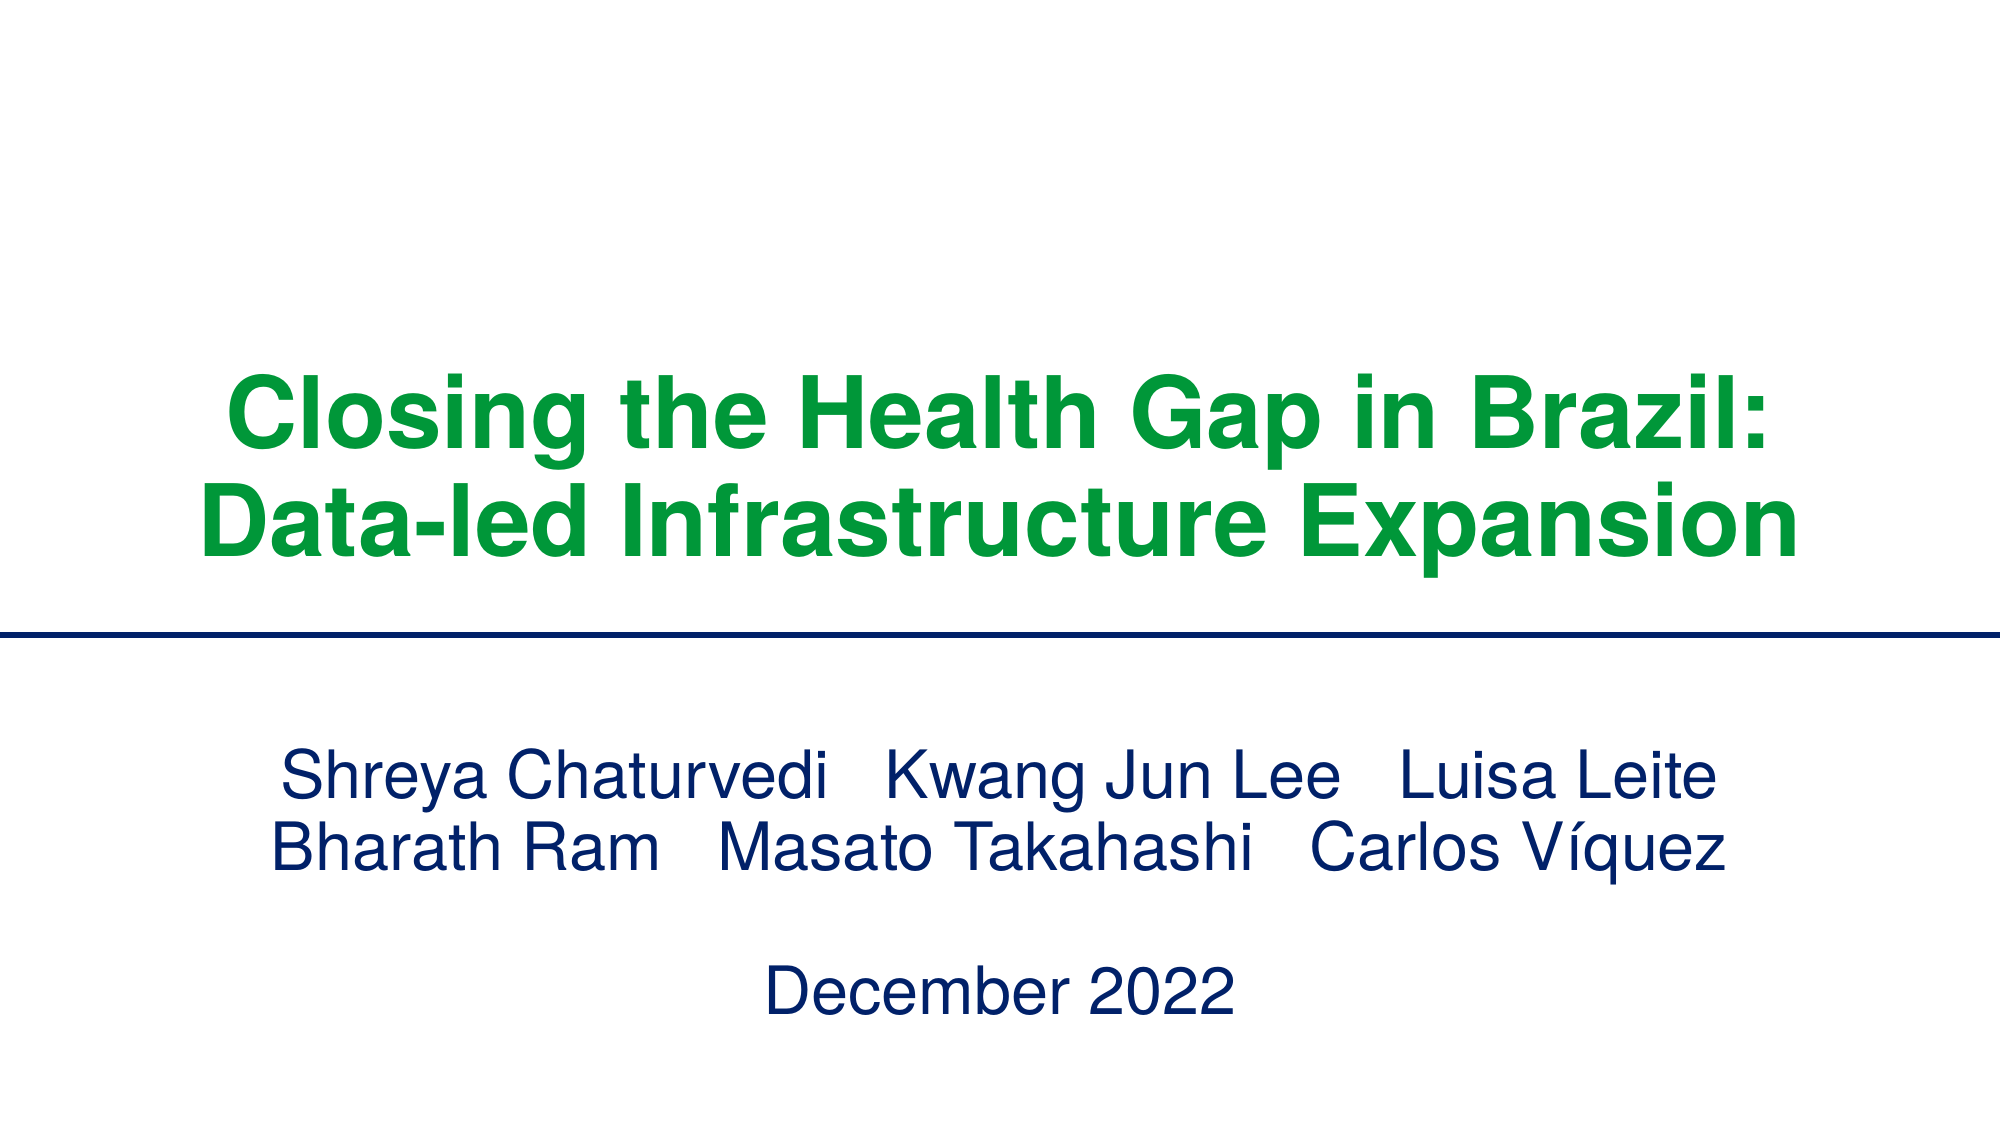

Closing the Health Gap in Brazil:
Data-led Infrastructure Expansion
Shreya Chaturvedi   Kwang Jun Lee   Luisa Leite
Bharath Ram   Masato Takahashi   Carlos Víquez

December 2022